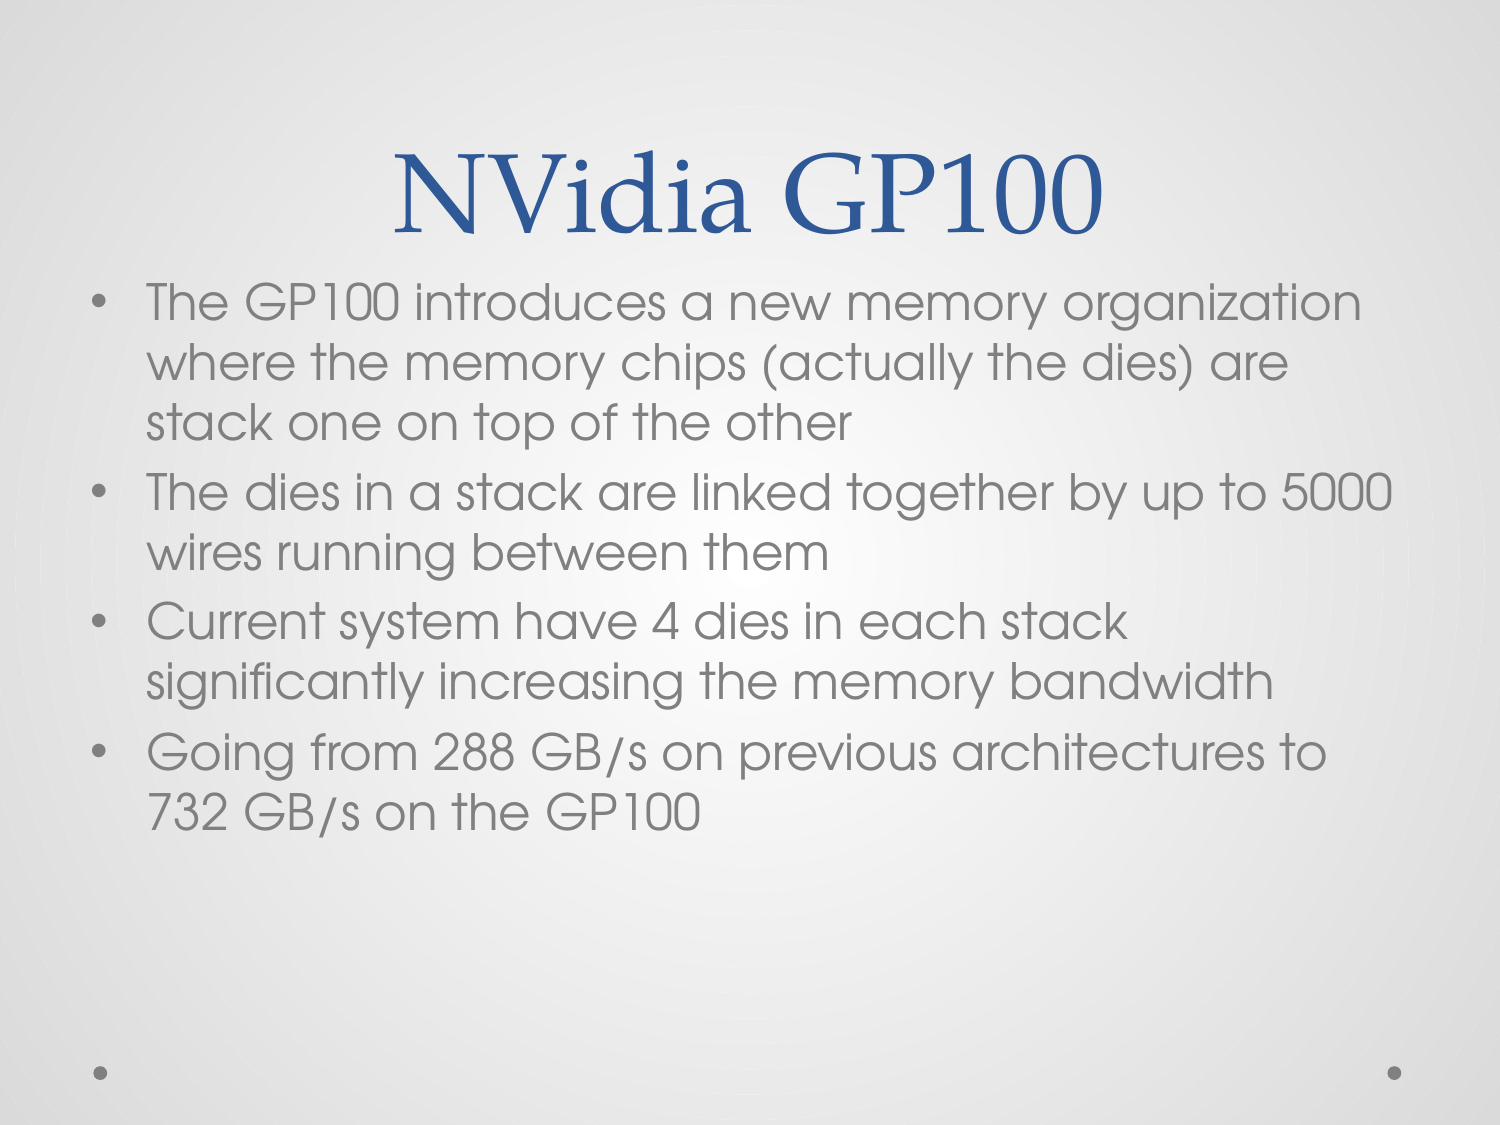

# NVidia GP100
The GP100 introduces a new memory organization where the memory chips (actually the dies) are stack one on top of the other
The dies in a stack are linked together by up to 5000 wires running between them
Current system have 4 dies in each stack significantly increasing the memory bandwidth
Going from 288 GB/s on previous architectures to 732 GB/s on the GP100